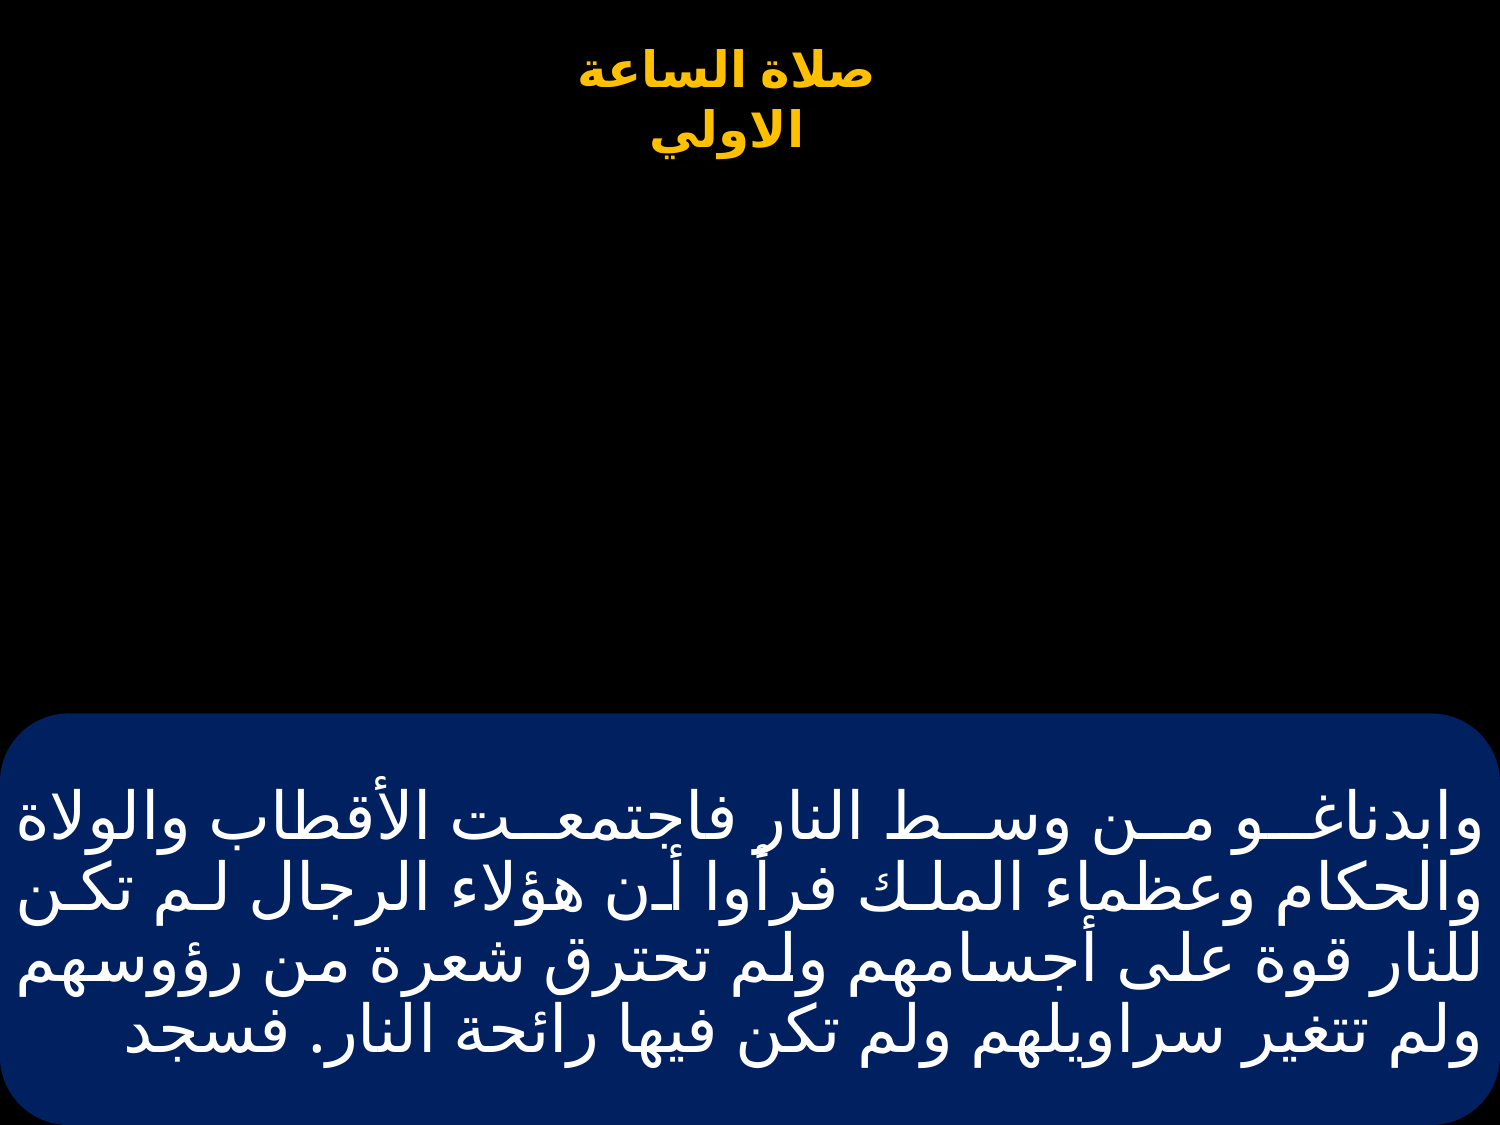

# وابدناغو من وسط النار فاجتمعت الأقطاب والولاة والحكام وعظماء الملك فرأوا أن هؤلاء الرجال لم تكن للنار قوة على أجسامهم ولم تحترق شعرة من رؤوسهم ولم تتغير سراويلهم ولم تكن فيها رائحة النار. فسجد